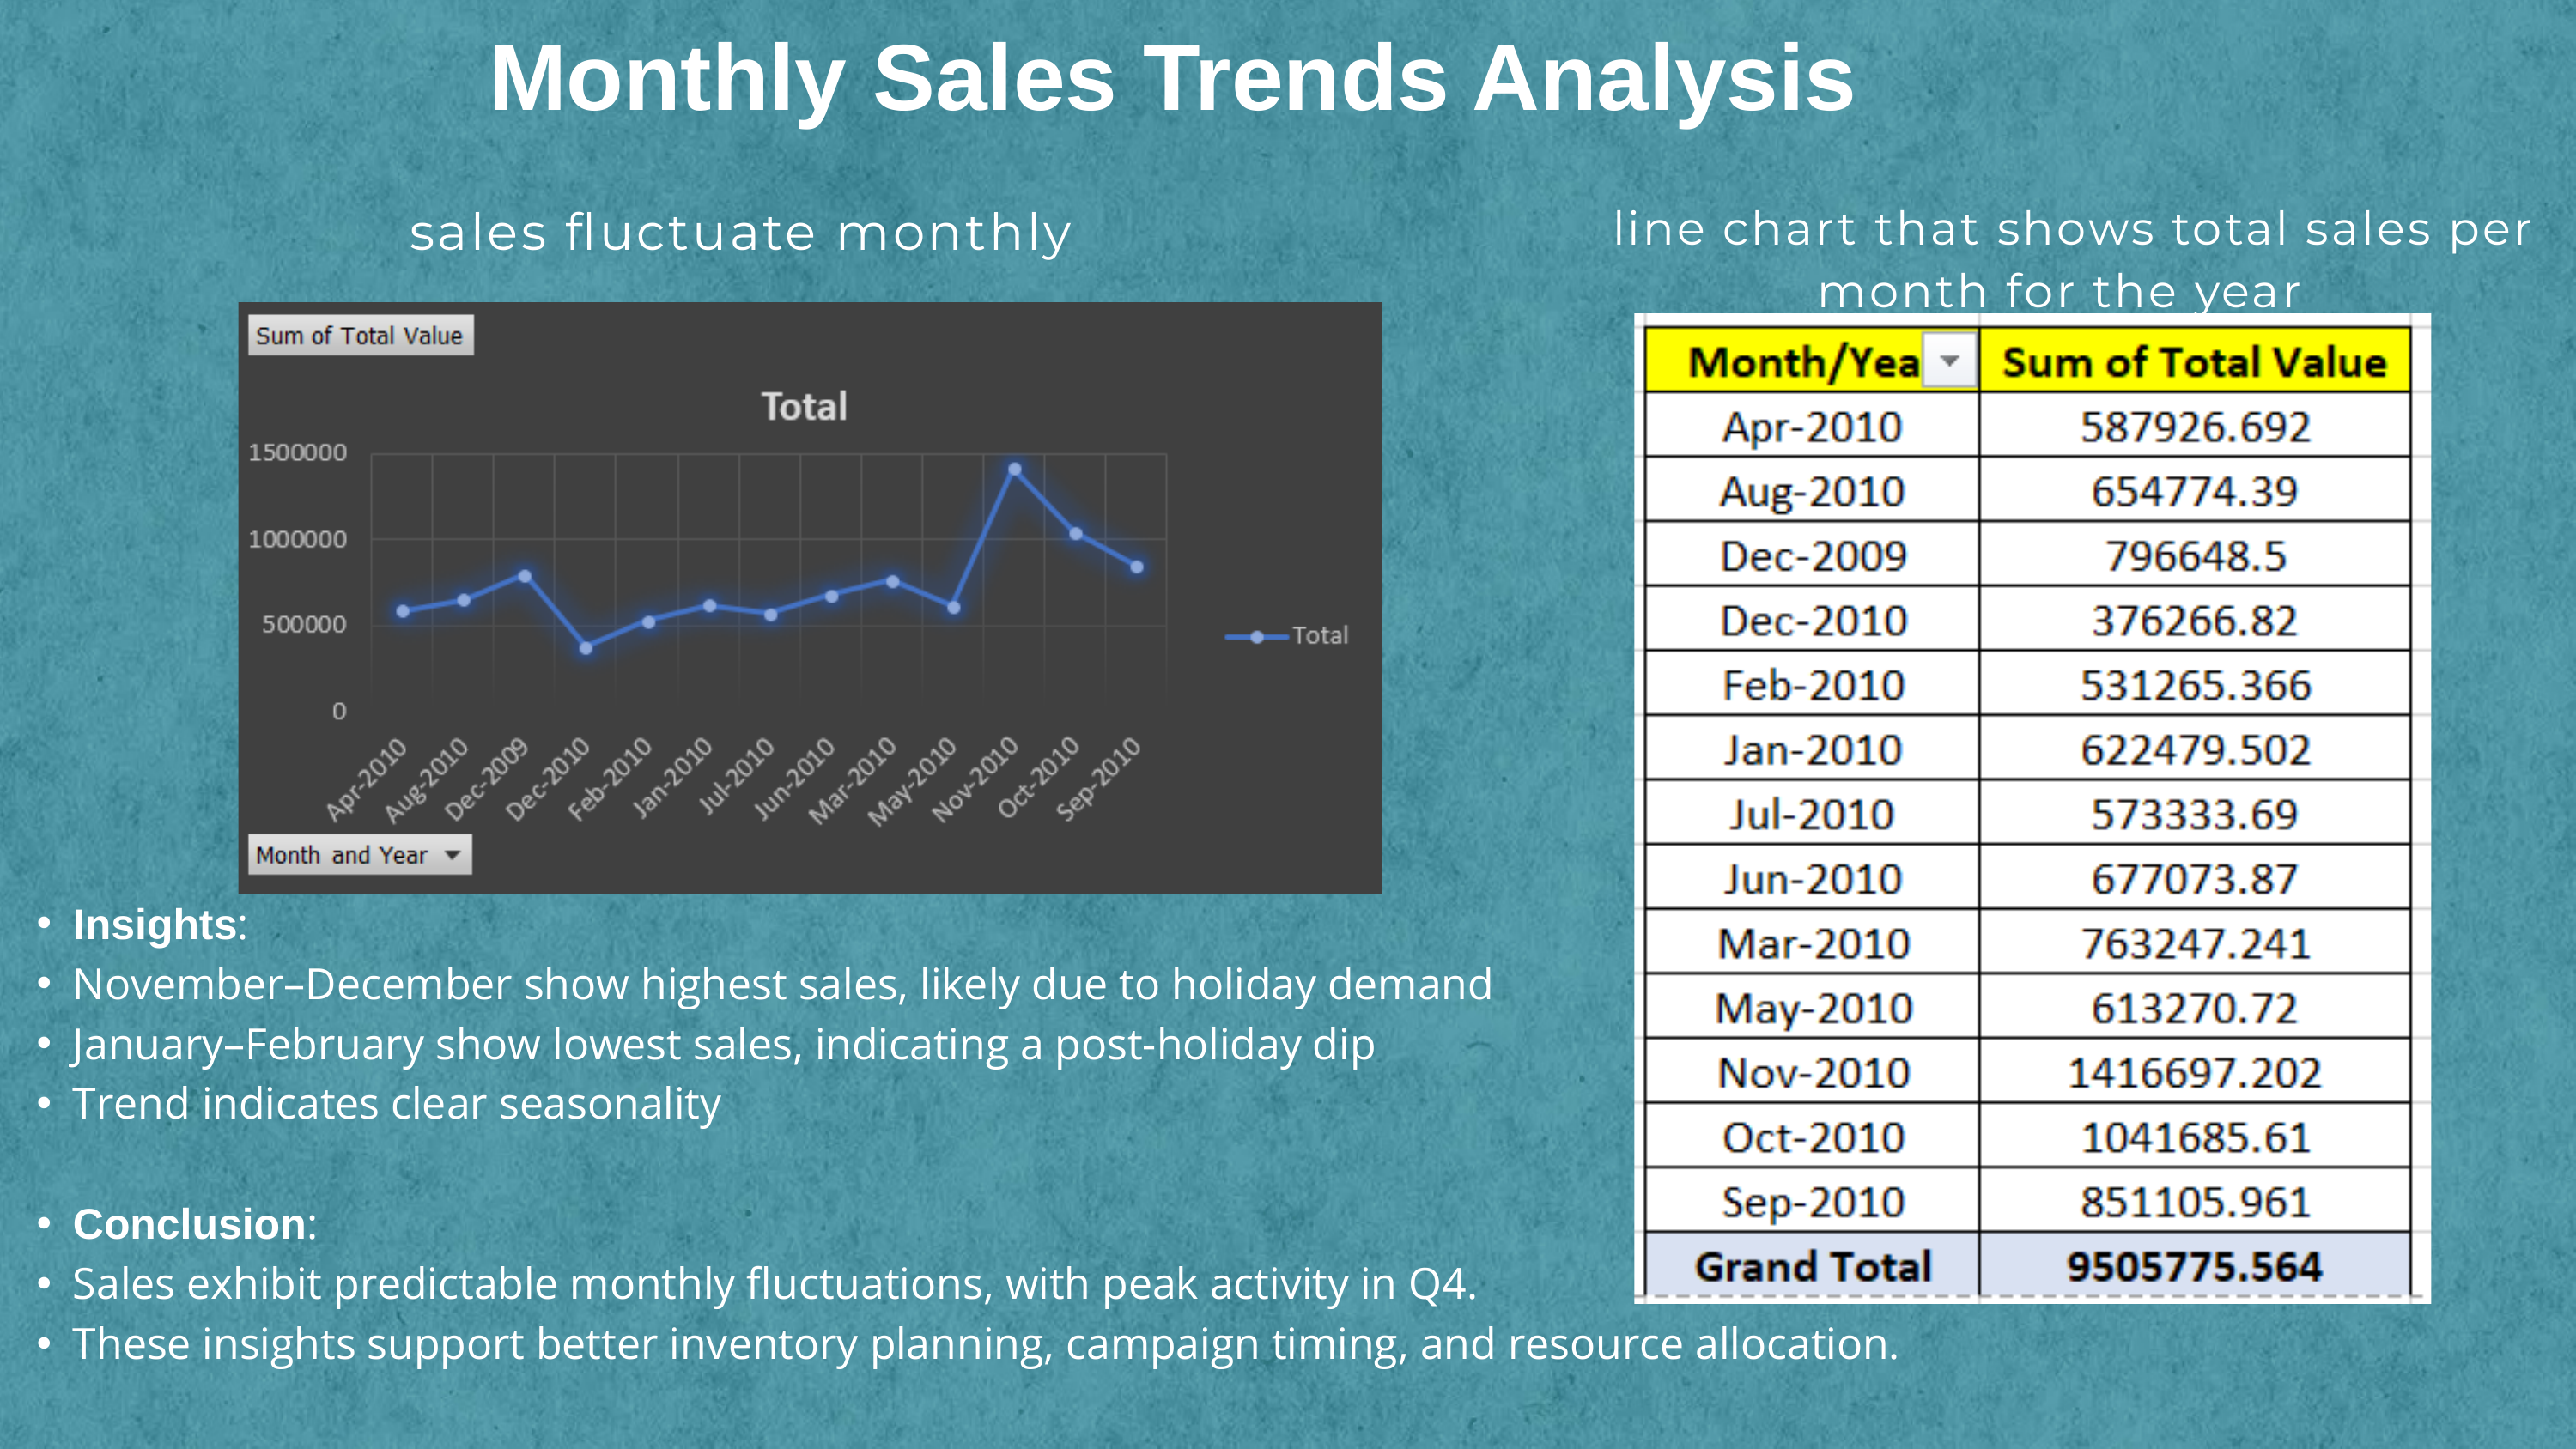

Monthly Sales Trends Analysis
 sales fluctuate monthly
 line chart that shows total sales per month for the year

Insights:
November–December show highest sales, likely due to holiday demand
January–February show lowest sales, indicating a post-holiday dip
Trend indicates clear seasonality

Conclusion:
Sales exhibit predictable monthly fluctuations, with peak activity in Q4.
These insights support better inventory planning, campaign timing, and resource allocation.